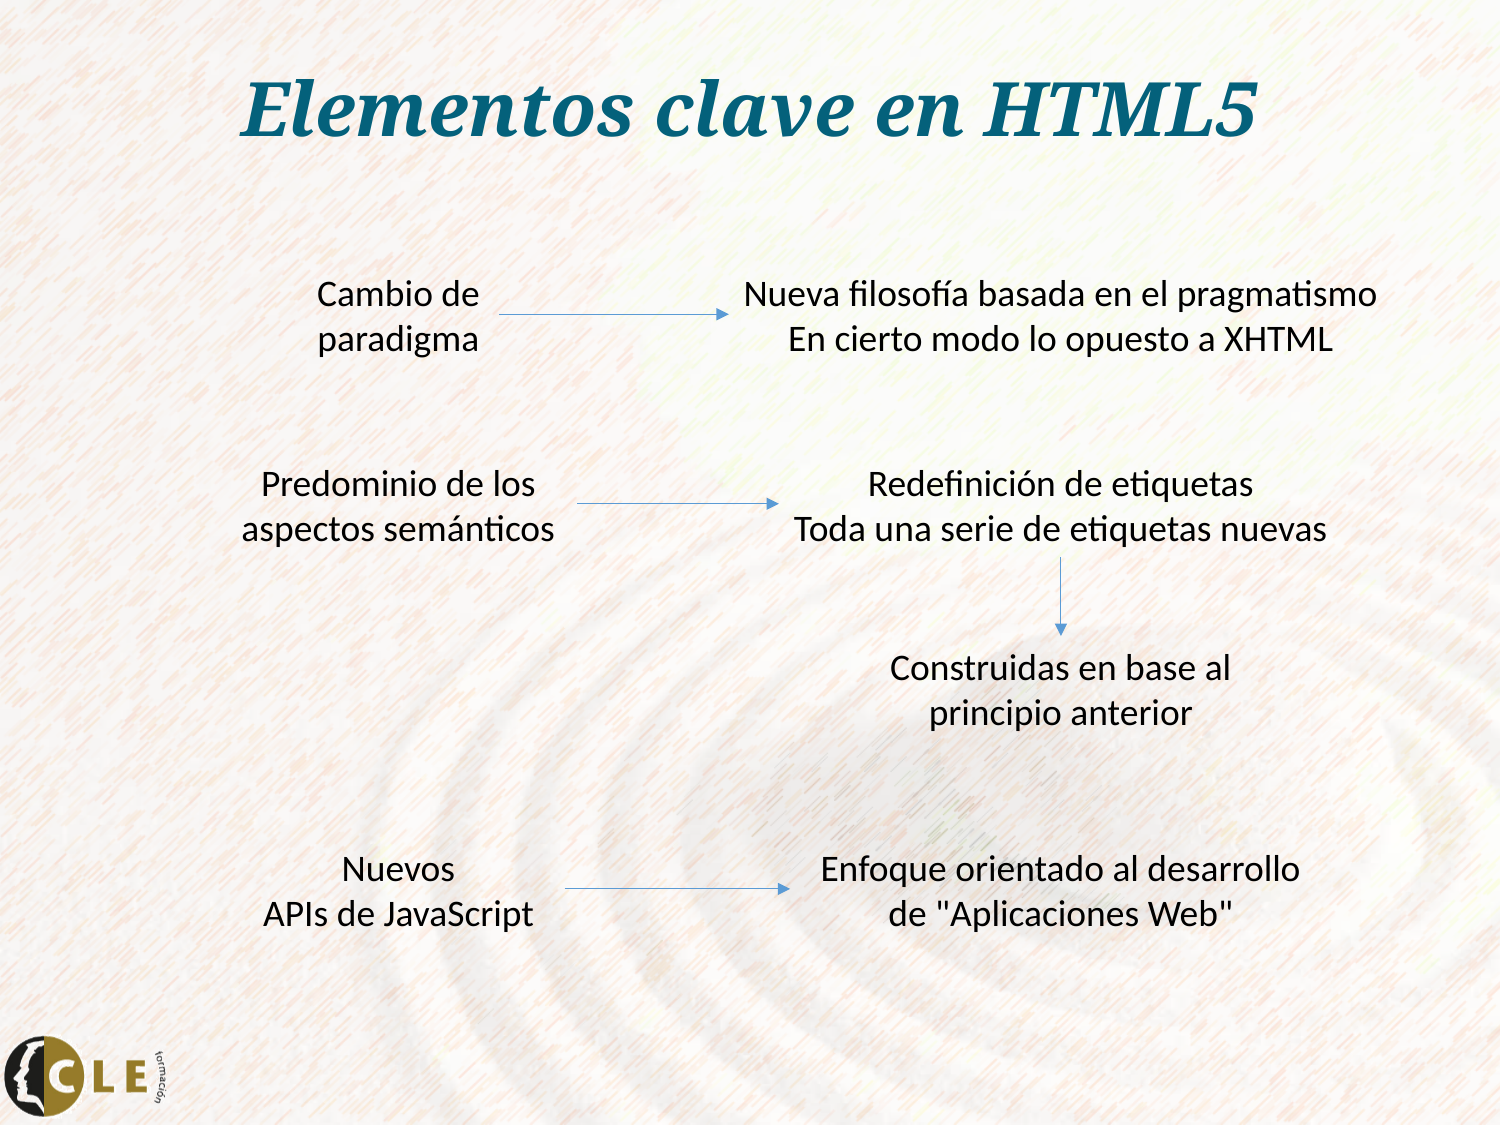

# Elementos clave en HTML5
Cambio de paradigma
Nueva filosofía basada en el pragmatismo
En cierto modo lo opuesto a XHTML
Predominio de los aspectos semánticos
Redefinición de etiquetas
Toda una serie de etiquetas nuevas
Construidas en base al principio anterior
Nuevos
APIs de JavaScript
Enfoque orientado al desarrollo de "Aplicaciones Web"